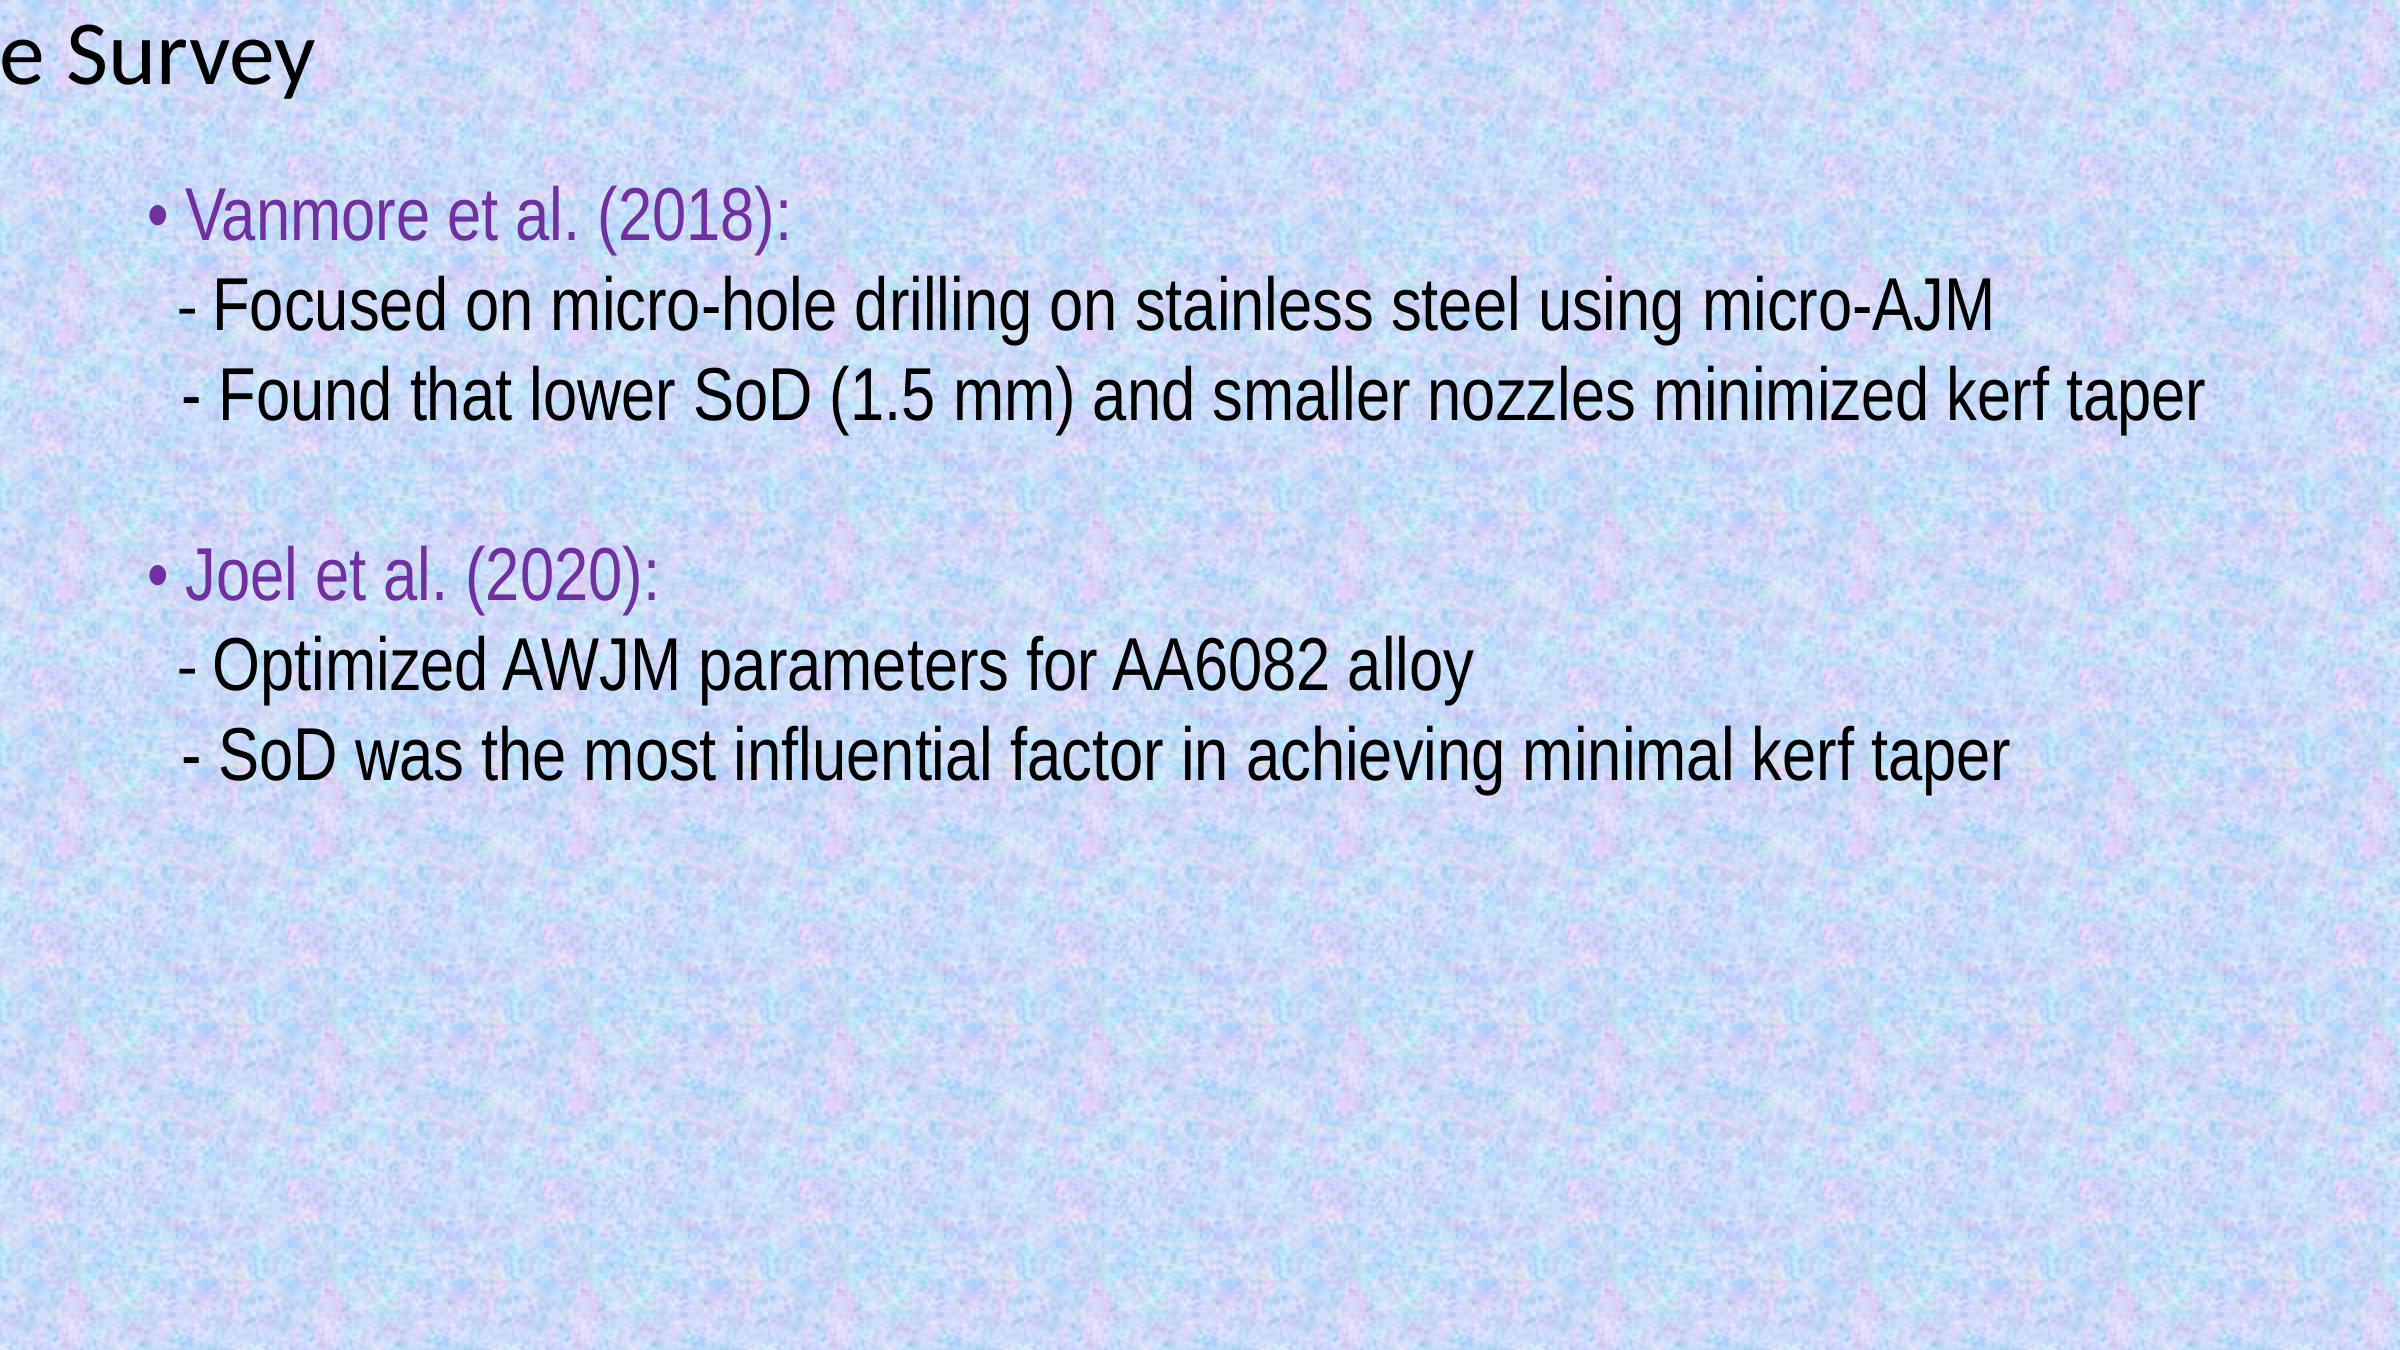

# Literature Survey

• Vanmore et al. (2018):
  - Focused on micro-hole drilling on stainless steel using micro-AJM
  - Found that lower SoD (1.5 mm) and smaller nozzles minimized kerf taper

• Joel et al. (2020):
  - Optimized AWJM parameters for AA6082 alloy
  - SoD was the most influential factor in achieving minimal kerf taper